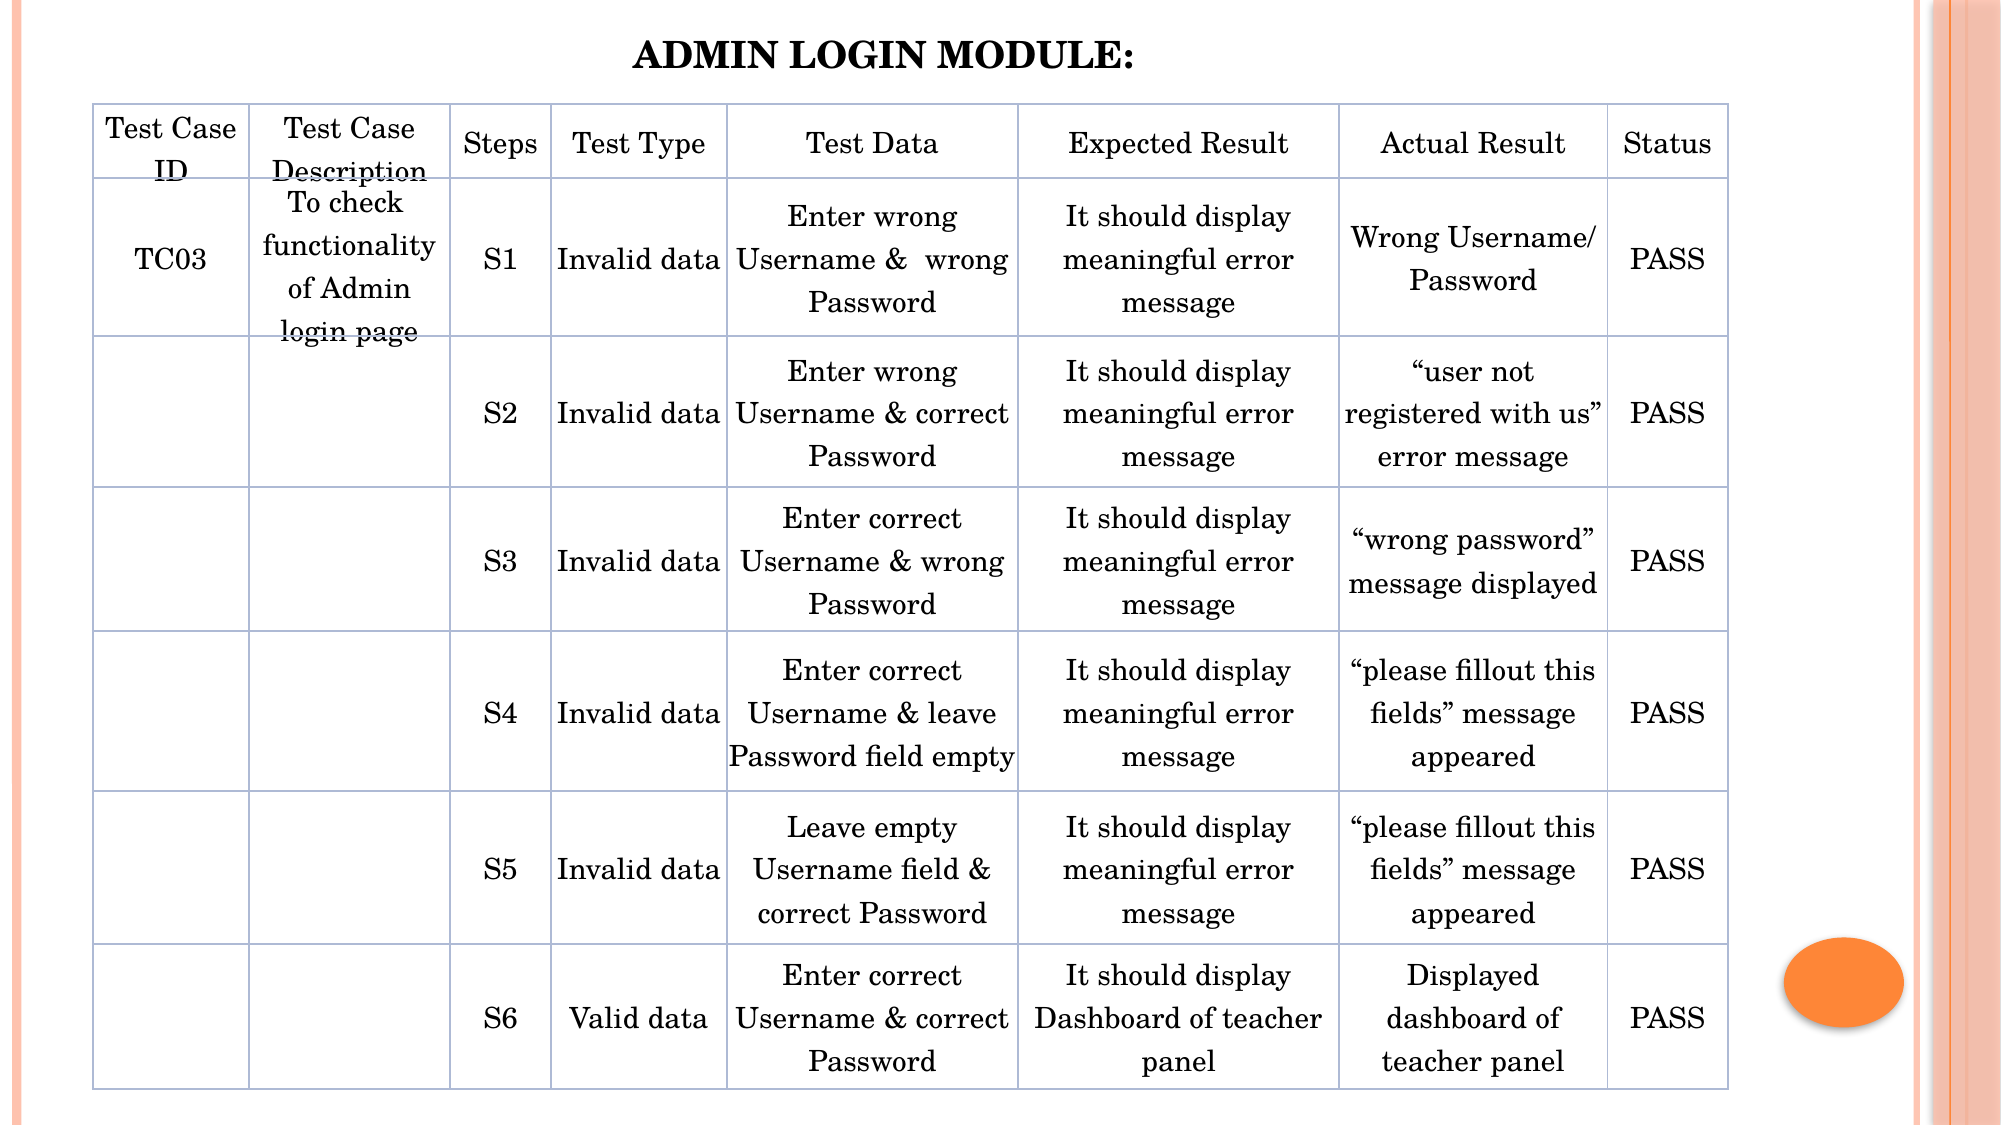

Admin Login Module:
| Test Case ID | Test Case Description | Steps | Test Type | Test Data | Expected Result | Actual Result | Status |
| --- | --- | --- | --- | --- | --- | --- | --- |
| TC03 | To check functionality of Admin login page | S1 | Invalid data | Enter wrong Username & wrong Password | It should display meaningful error message | Wrong Username/ Password | PASS |
|  |  | S2 | Invalid data | Enter wrong Username & correct Password | It should display meaningful error message | “user not registered with us” error message | PASS |
|  |  | S3 | Invalid data | Enter correct Username & wrong Password | It should display meaningful error message | “wrong password” message displayed | PASS |
|  |  | S4 | Invalid data | Enter correct Username & leave Password field empty | It should display meaningful error message | “please fillout this fields” message appeared | PASS |
|  |  | S5 | Invalid data | Leave empty Username field & correct Password | It should display meaningful error message | “please fillout this fields” message appeared | PASS |
|  |  | S6 | Valid data | Enter correct Username & correct Password | It should display Dashboard of teacher panel | Displayed dashboard of teacher panel | PASS |